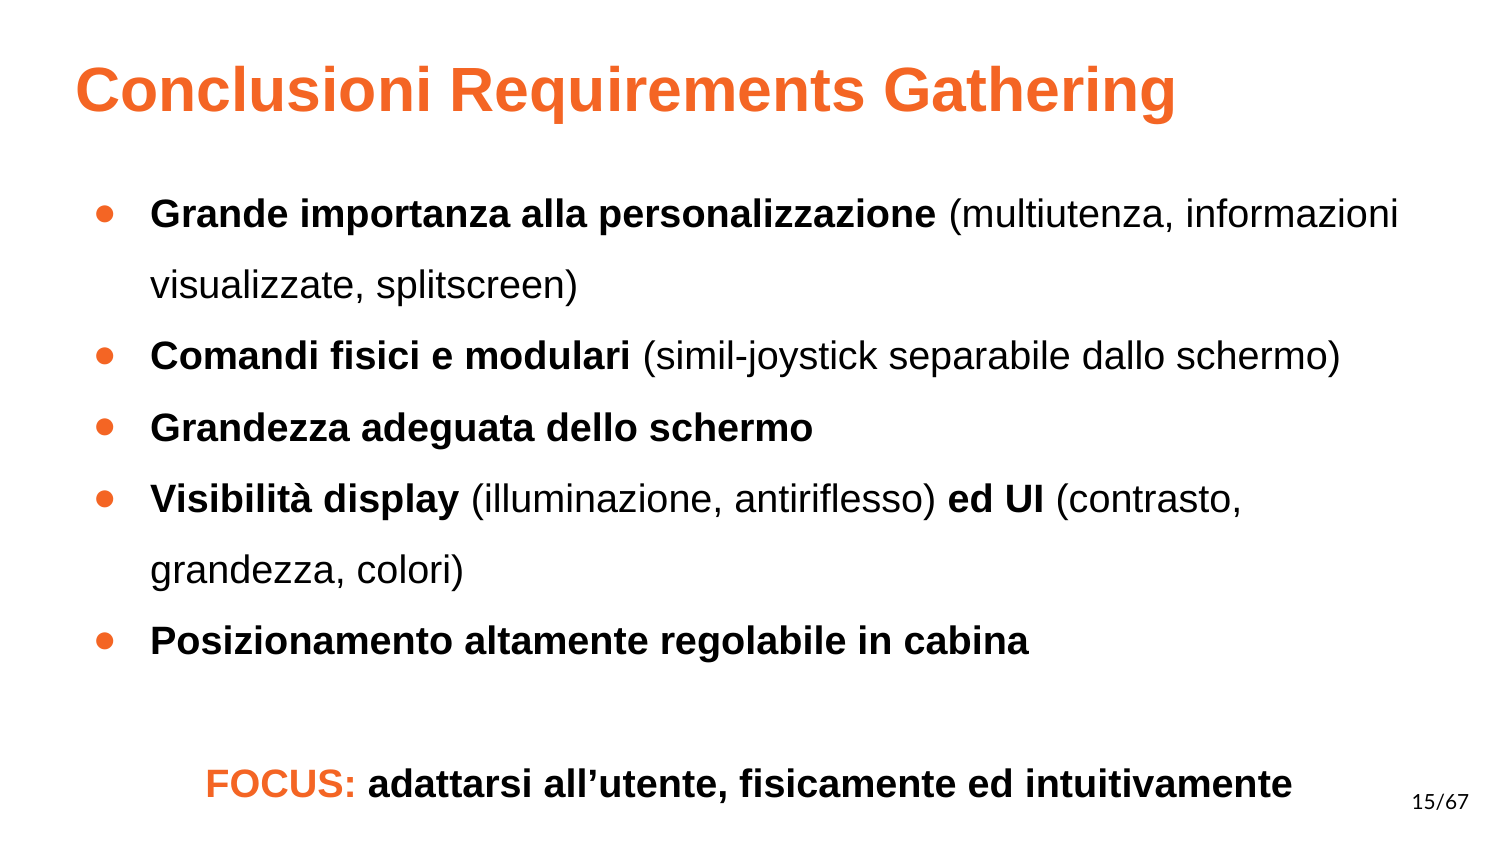

# Conclusioni Requirements Gathering
Grande importanza alla personalizzazione (multiutenza, informazioni visualizzate, splitscreen)
Comandi fisici e modulari (simil-joystick separabile dallo schermo)
Grandezza adeguata dello schermo
Visibilità display (illuminazione, antiriflesso) ed UI (contrasto, grandezza, colori)
Posizionamento altamente regolabile in cabina

FOCUS: adattarsi all’utente, fisicamente ed intuitivamente
15/67